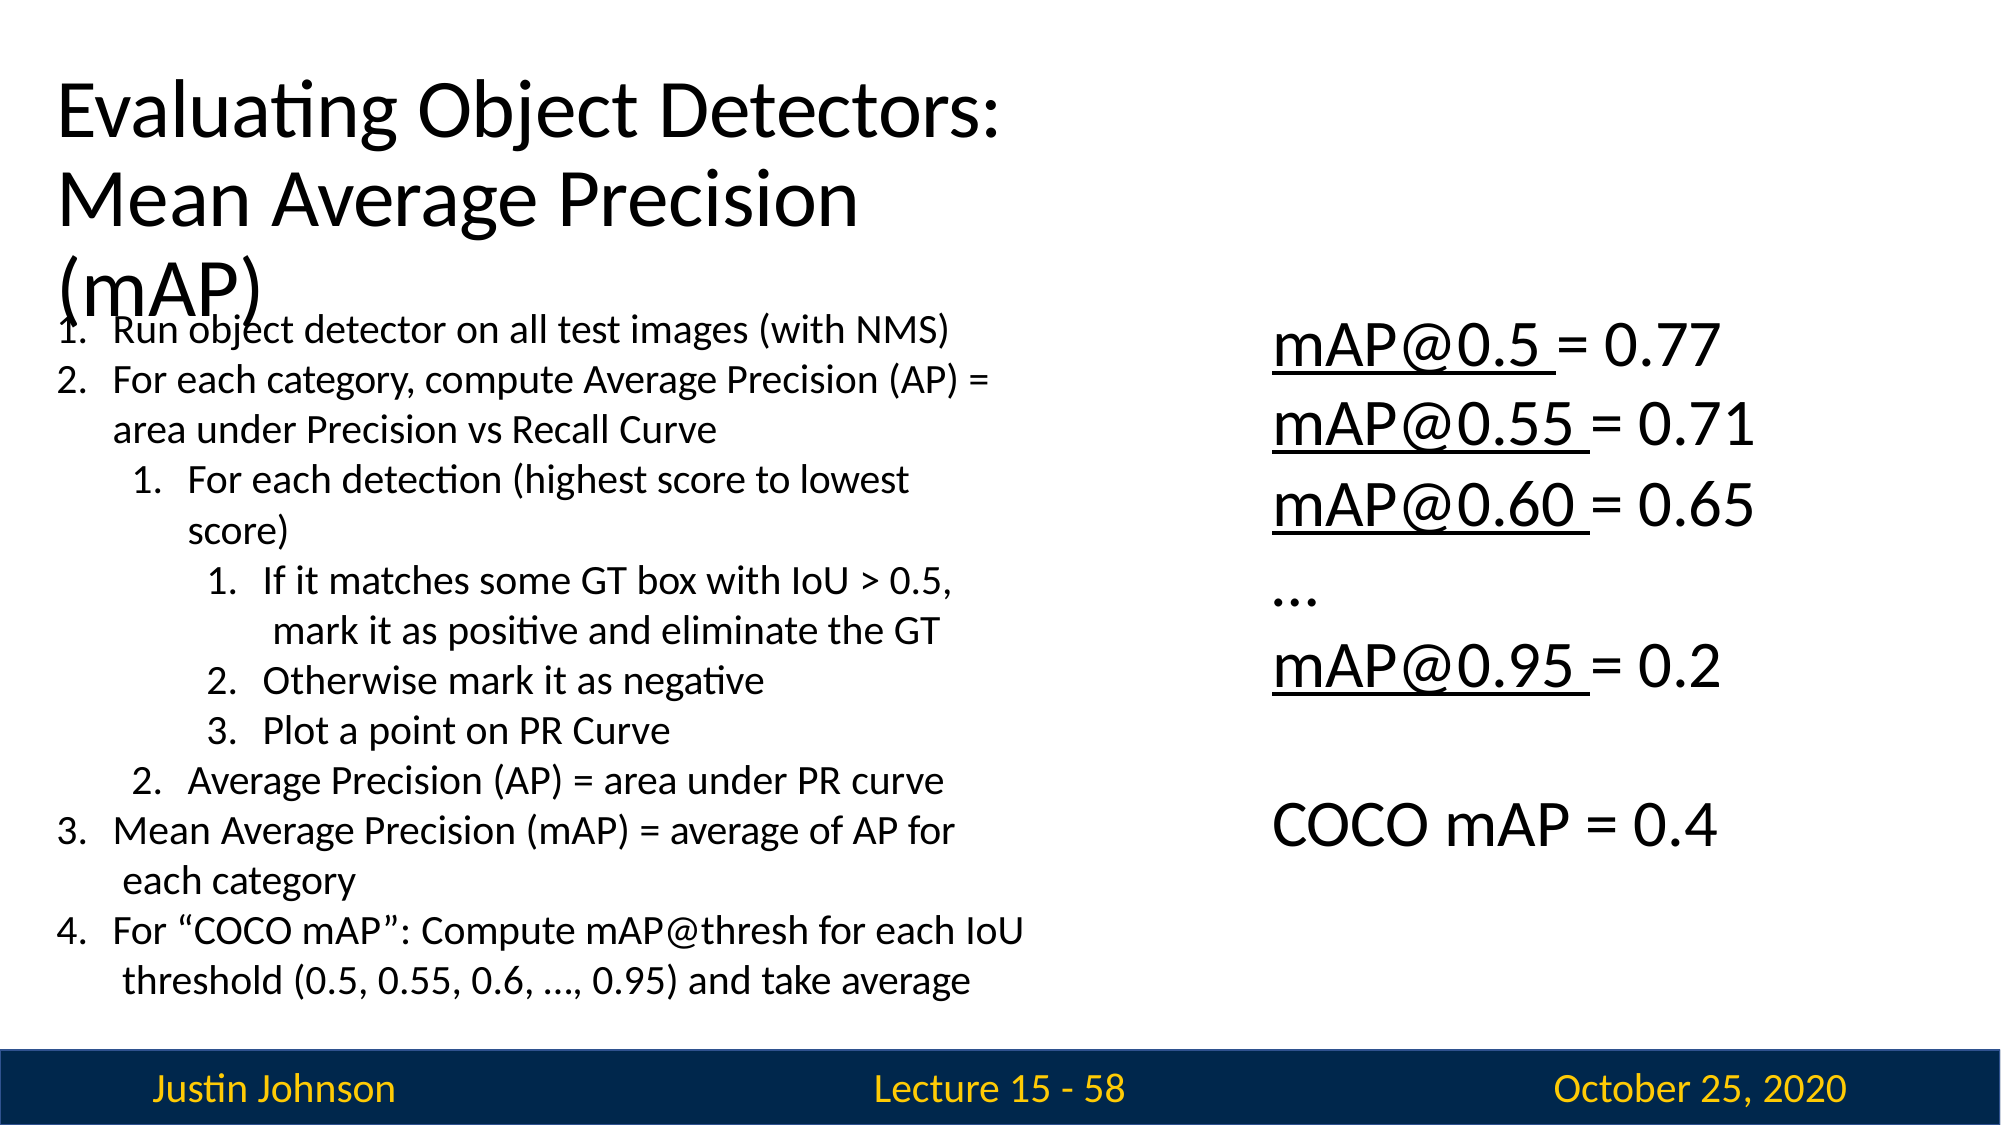

# Evaluating Object Detectors:  Mean Average Precision (mAP)
mAP@0.5 = 0.77
mAP@0.55 = 0.71
mAP@0.60 = 0.65
…
mAP@0.95 = 0.2
Run object detector on all test images (with NMS)
For each category, compute Average Precision (AP) =  area under Precision vs Recall Curve
For each detection (highest score to lowest score)
If it matches some GT box with IoU > 0.5,  mark it as positive and eliminate the GT
Otherwise mark it as negative
Plot a point on PR Curve
Average Precision (AP) = area under PR curve
Mean Average Precision (mAP) = average of AP for  each category
For “COCO mAP”: Compute mAP@thresh for each IoU  threshold (0.5, 0.55, 0.6, …, 0.95) and take average
COCO mAP = 0.4
Justin Johnson
October 25, 2020
Lecture 15 - 58